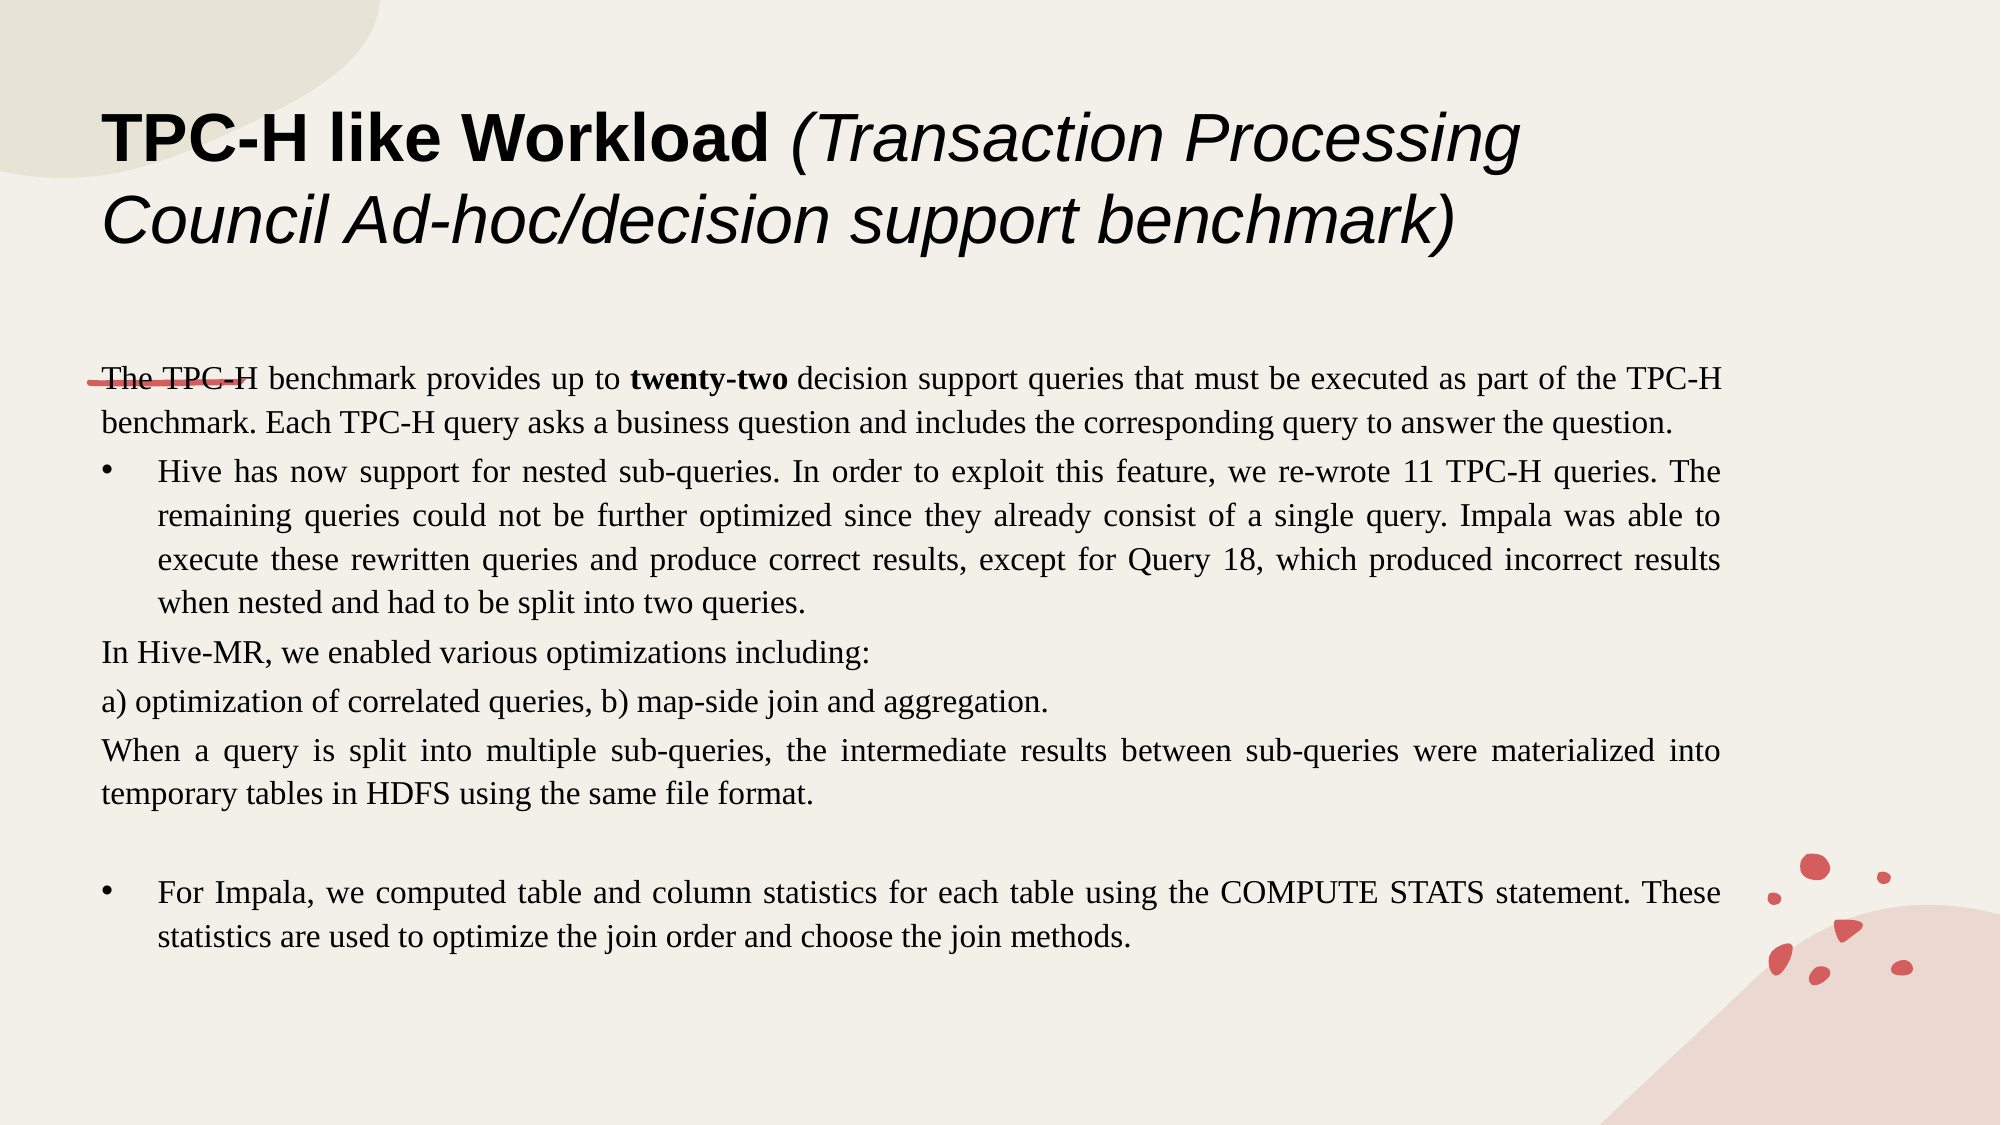

# TPC-H like Workload (Transaction Processing Council Ad-hoc/decision support benchmark)

The TPC-H benchmark provides up to twenty-two decision support queries that must be executed as part of the TPC-H benchmark. Each TPC-H query asks a business question and includes the corresponding query to answer the question.
Hive has now support for nested sub-queries. In order to exploit this feature, we re-wrote 11 TPC-H queries. The remaining queries could not be further optimized since they already consist of a single query. Impala was able to execute these rewritten queries and produce correct results, except for Query 18, which produced incorrect results when nested and had to be split into two queries.
In Hive-MR, we enabled various optimizations including:
a) optimization of correlated queries, b) map-side join and aggregation.
When a query is split into multiple sub-queries, the intermediate results between sub-queries were materialized into temporary tables in HDFS using the same file format.

For Impala, we computed table and column statistics for each table using the COMPUTE STATS statement. These statistics are used to optimize the join order and choose the join methods.